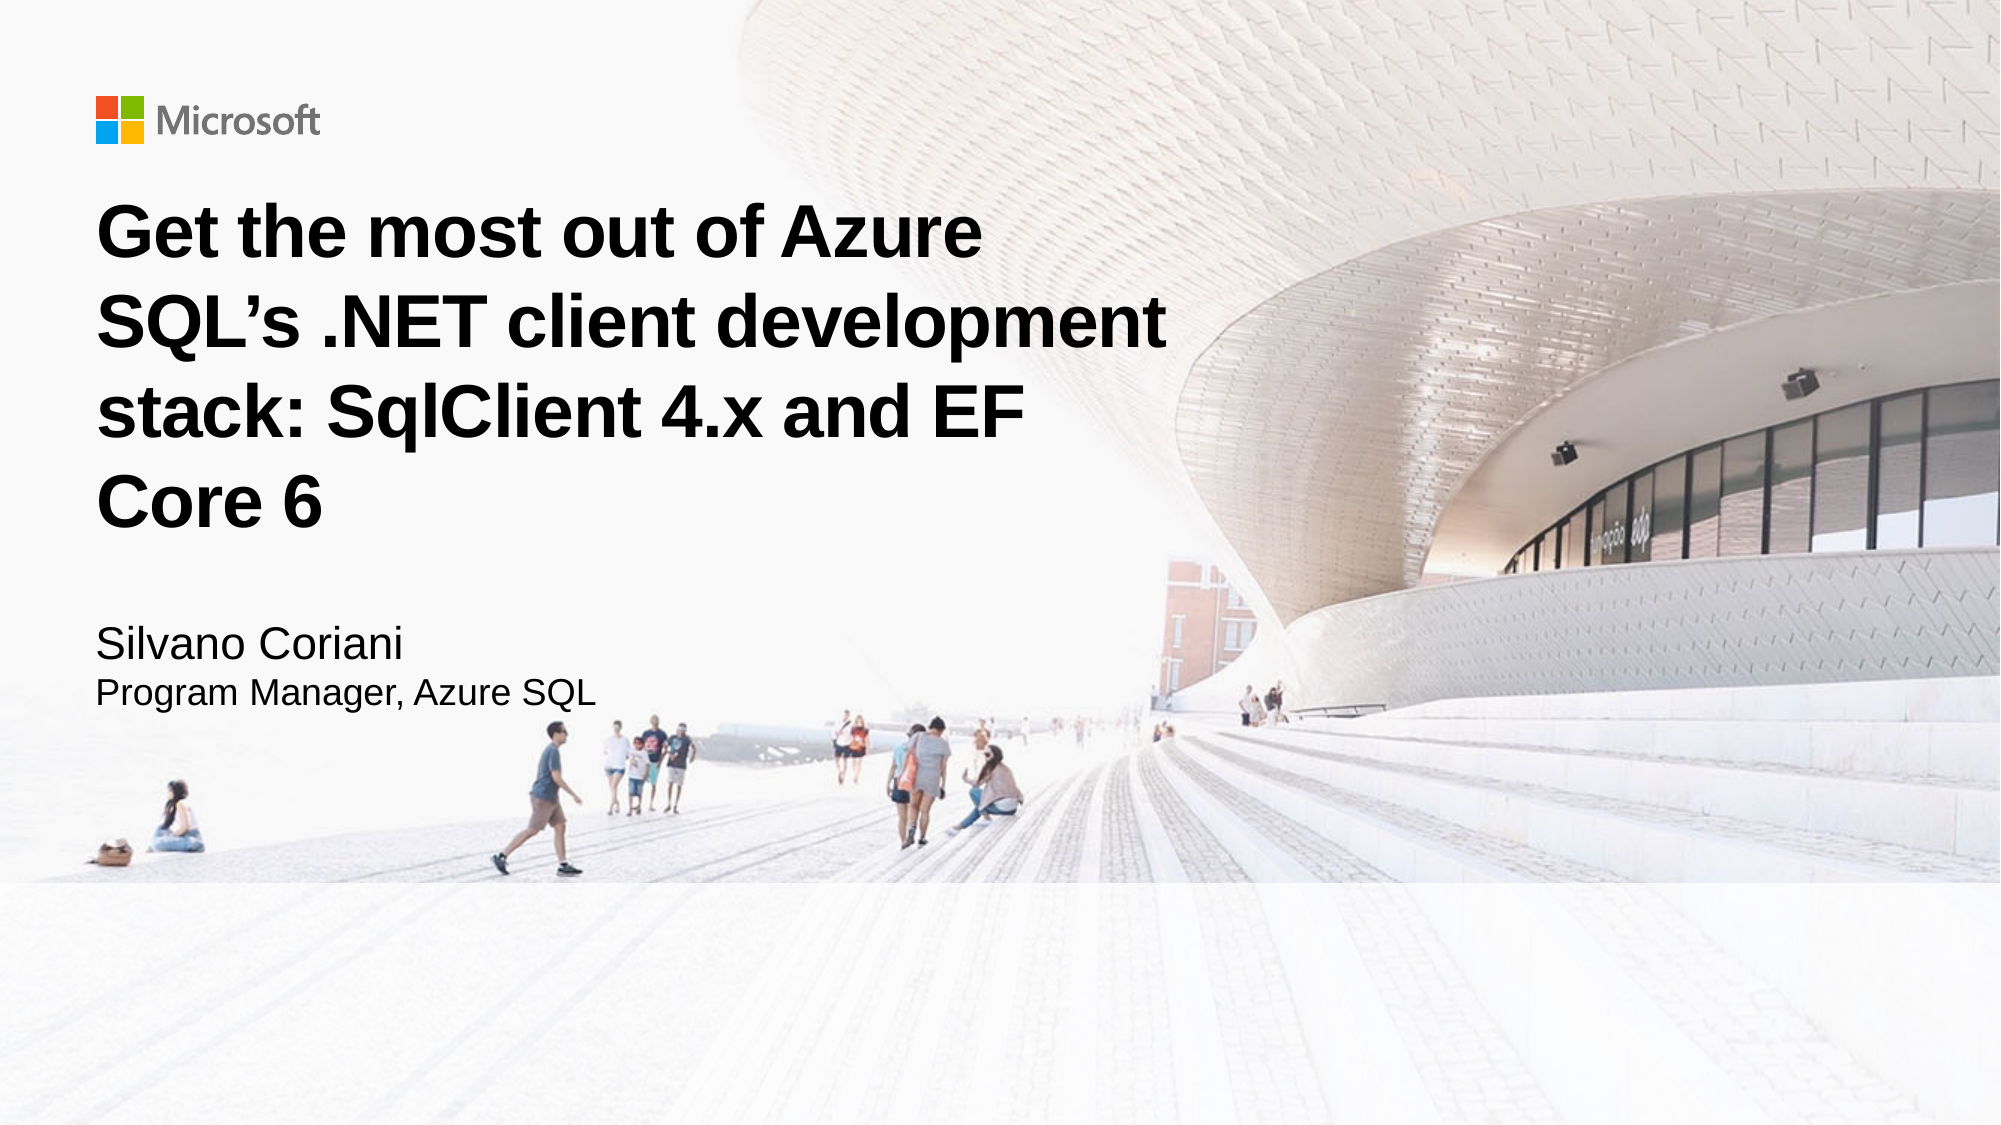

# Get the most out of Azure SQL’s .NET client development stack: SqlClient 4.x and EF Core 6
Silvano Coriani
Program Manager, Azure SQL